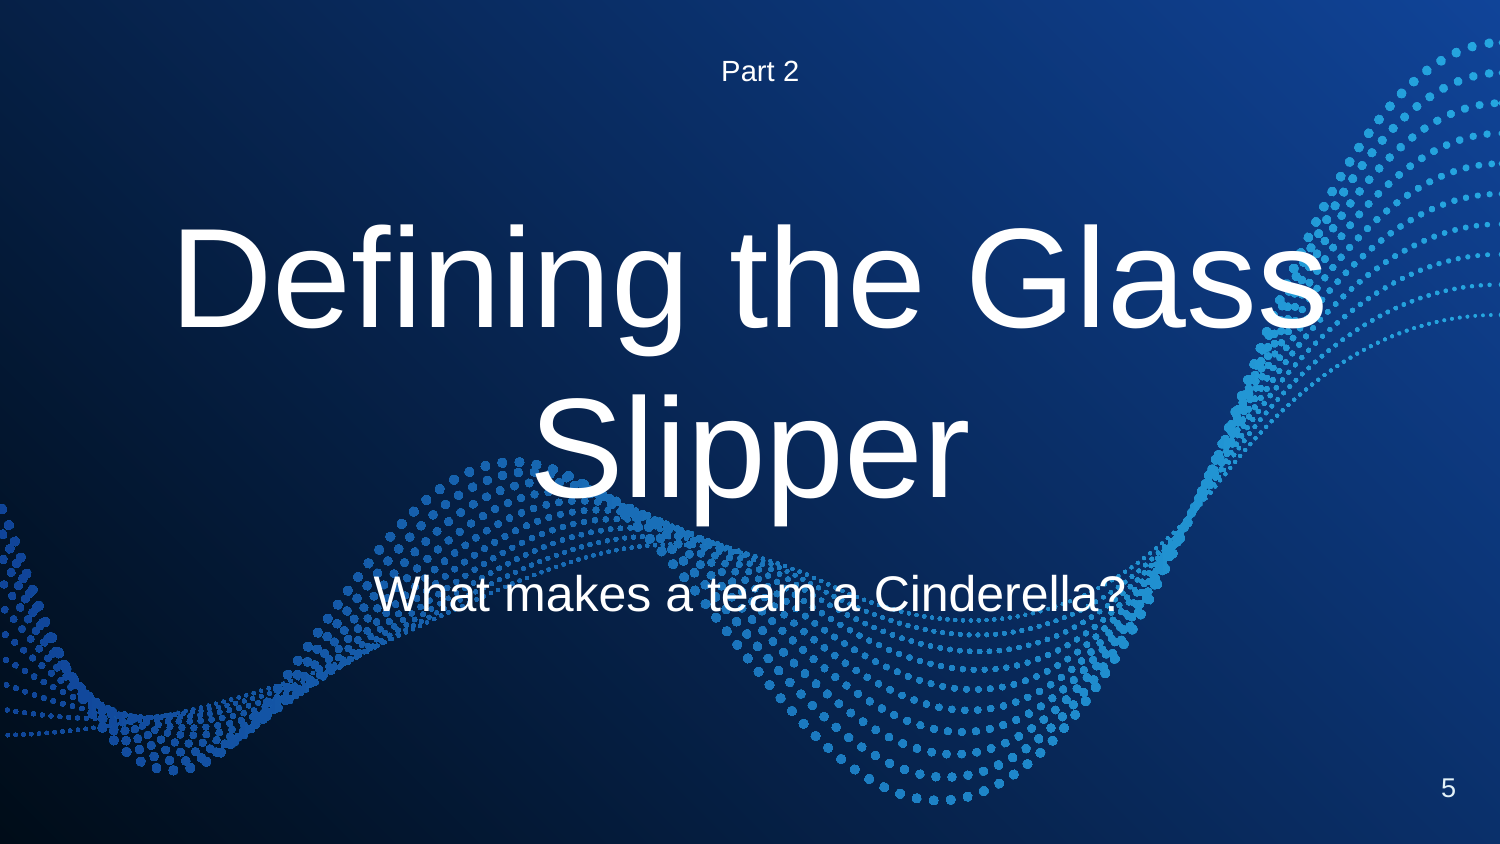

Part 2
# Defining the Glass Slipper
What makes a team a Cinderella?
5